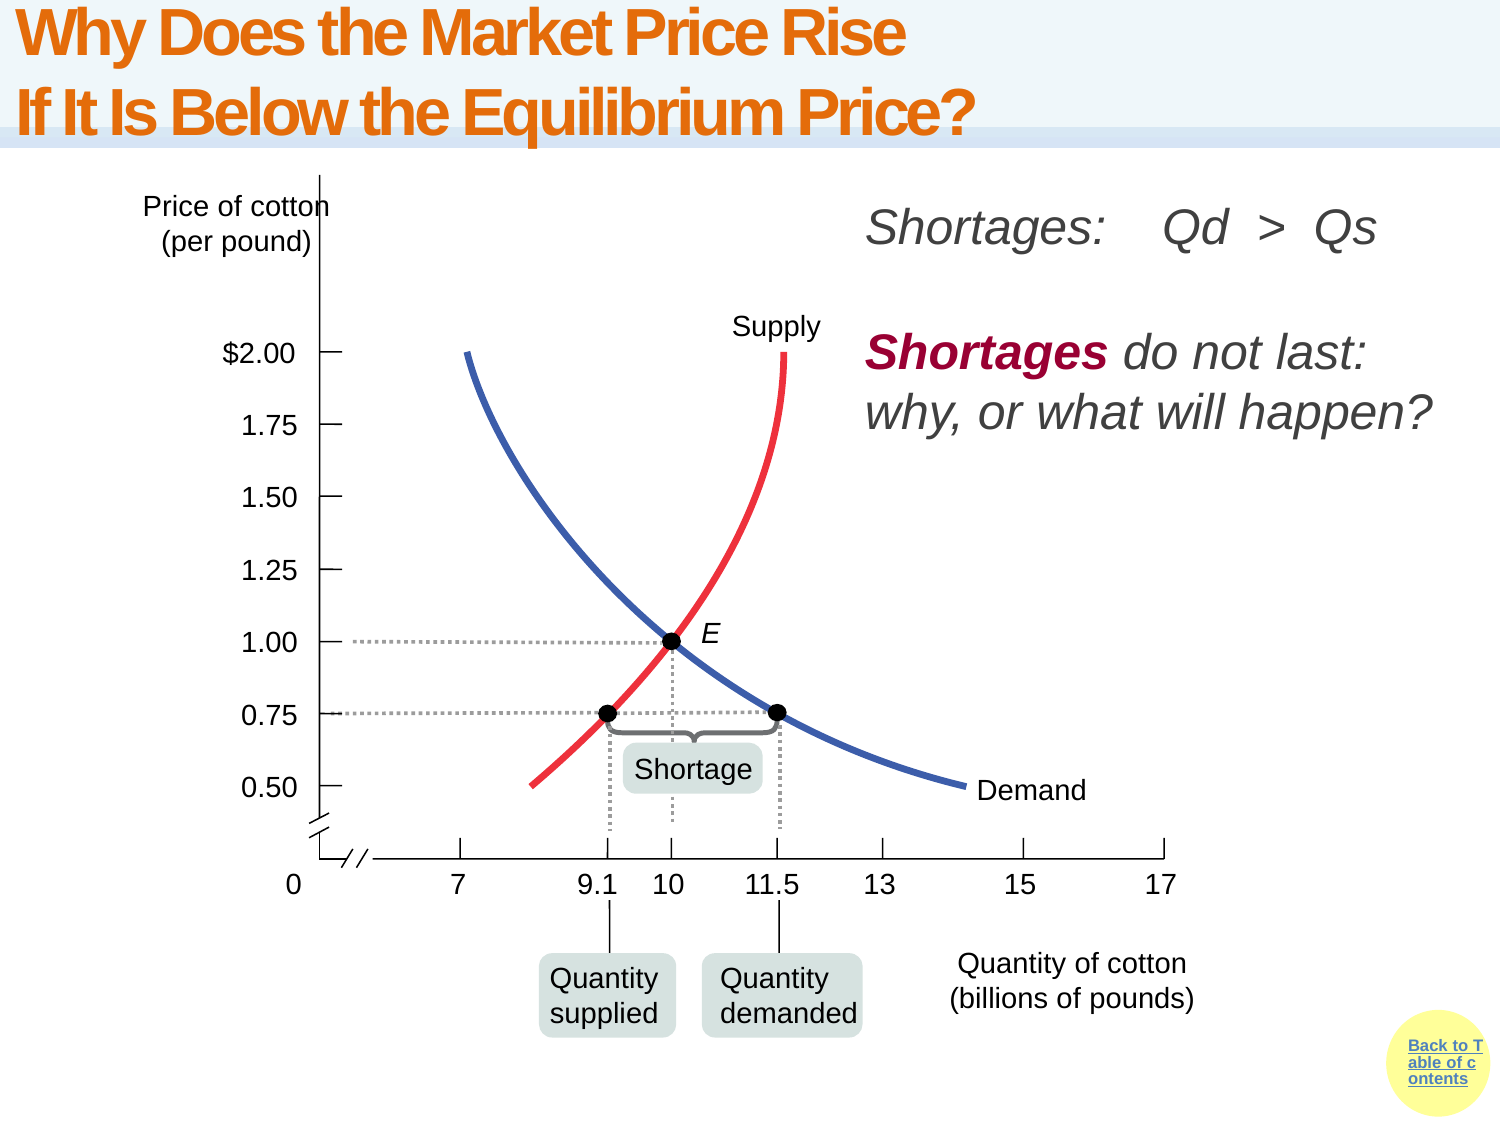

# Why Does the Market Price Rise If It Is Below the Equilibrium Price?

Price of cotton (per pound)
Shortages:    Qd  >  Qs
Supply
Shortages do not last: why, or what will happen?
$2.00

1.75

1.50

1.25

E
1.00

0.75

Shortage
0.50
Demand

0
7
9.1
10
11.5
13
15
17

Quantity of cotton (billions of pounds)

Quantity supplied
Quantity demanded